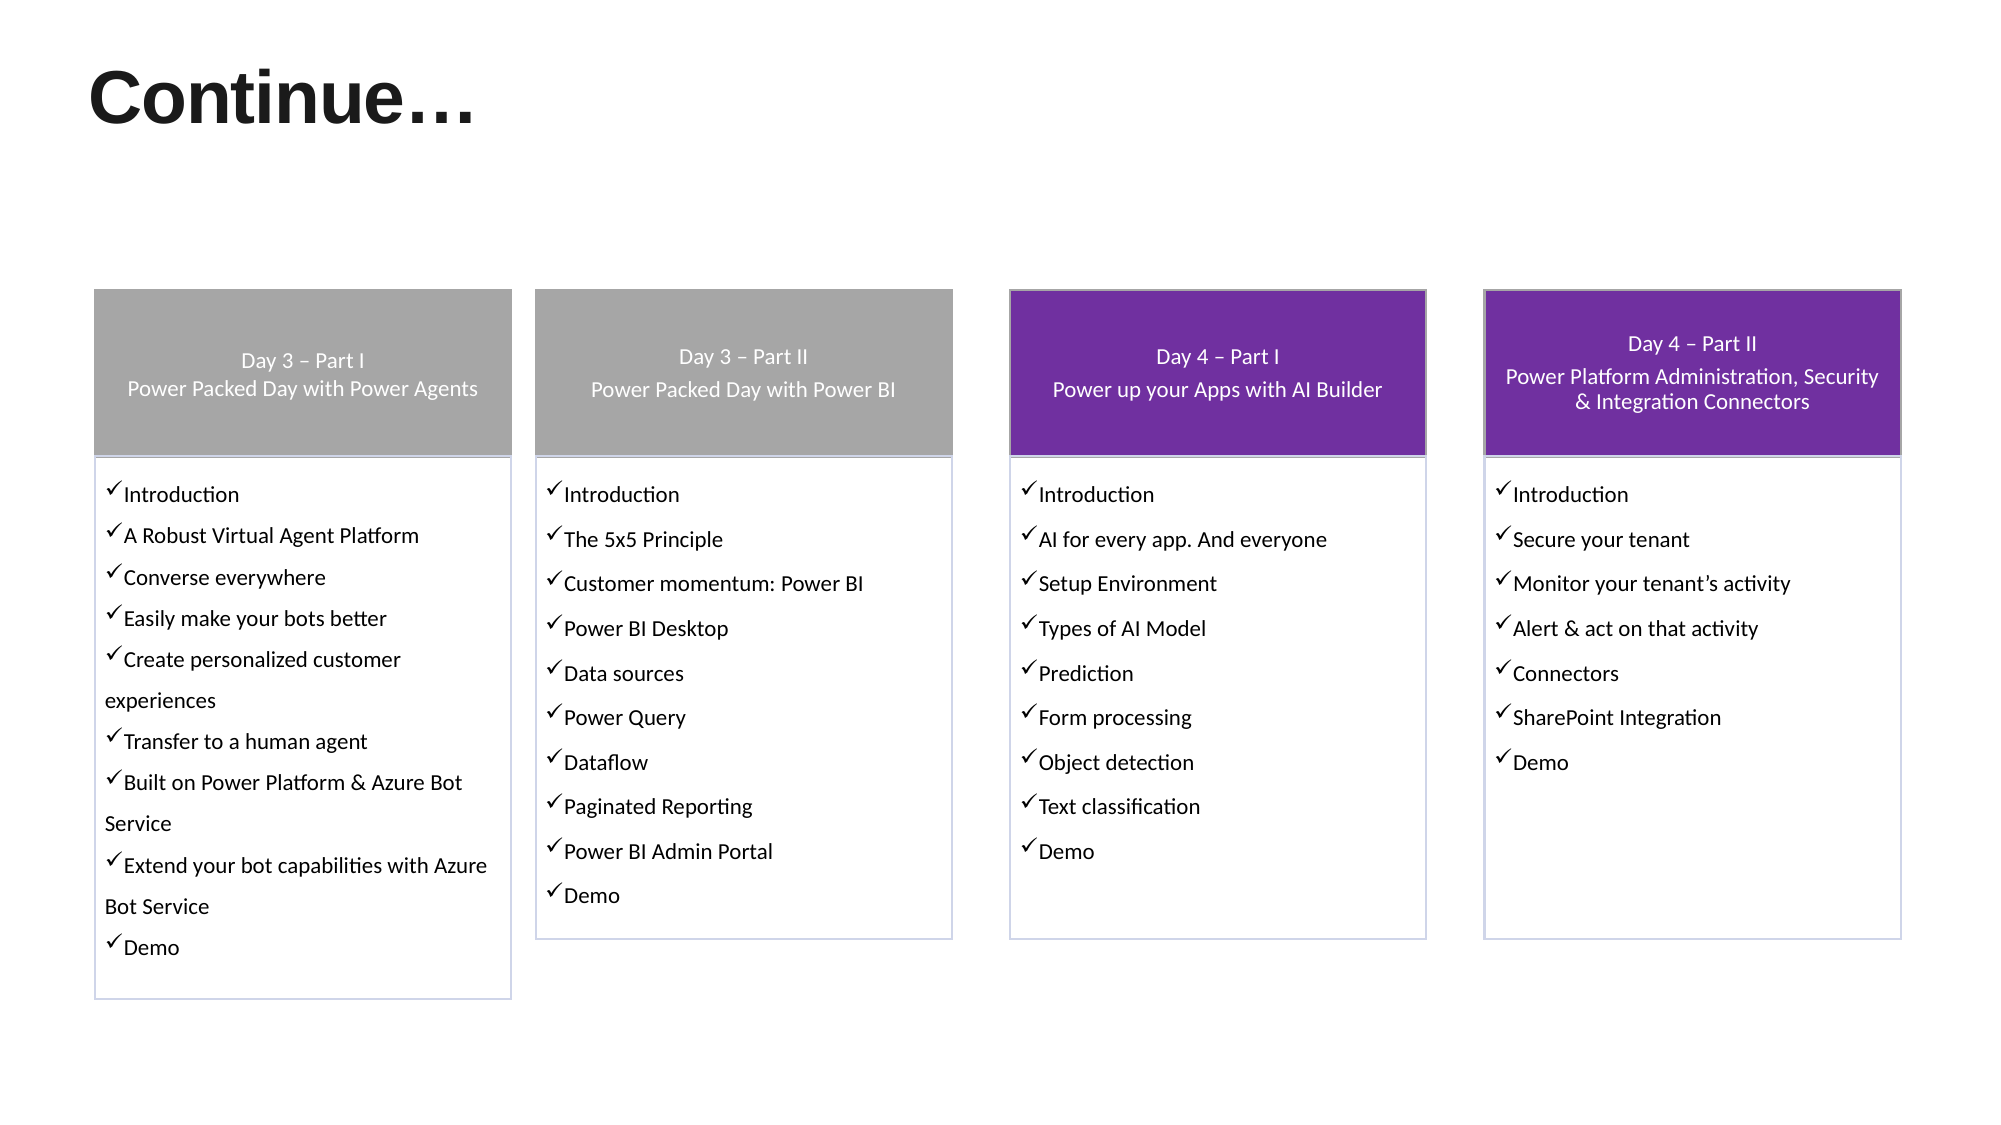

# Continue…

Day 3 – Part I
Power Packed Day with Power Agents
Day 3 – Part II
Power Packed Day with Power BI
Day 4 – Part I
Power up your Apps with AI Builder
Day 4 – Part II
Power Platform Administration, Security & Integration Connectors
Introduction
A Robust Virtual Agent Platform
Converse everywhere
Easily make your bots better
Create personalized customer experiences
Transfer to a human agent
Built on Power Platform & Azure Bot Service
Extend your bot capabilities with Azure Bot Service
Demo
Introduction
The 5x5 Principle
Customer momentum: Power BI
Power BI Desktop
Data sources
Power Query
Dataflow
Paginated Reporting
Power BI Admin Portal
Demo
Introduction
AI for every app. And everyone
Setup Environment
Types of AI Model
Prediction
Form processing
Object detection
Text classification
Demo
Introduction
Secure your tenant
Monitor your tenant’s activity
Alert & act on that activity
Connectors
SharePoint Integration
Demo